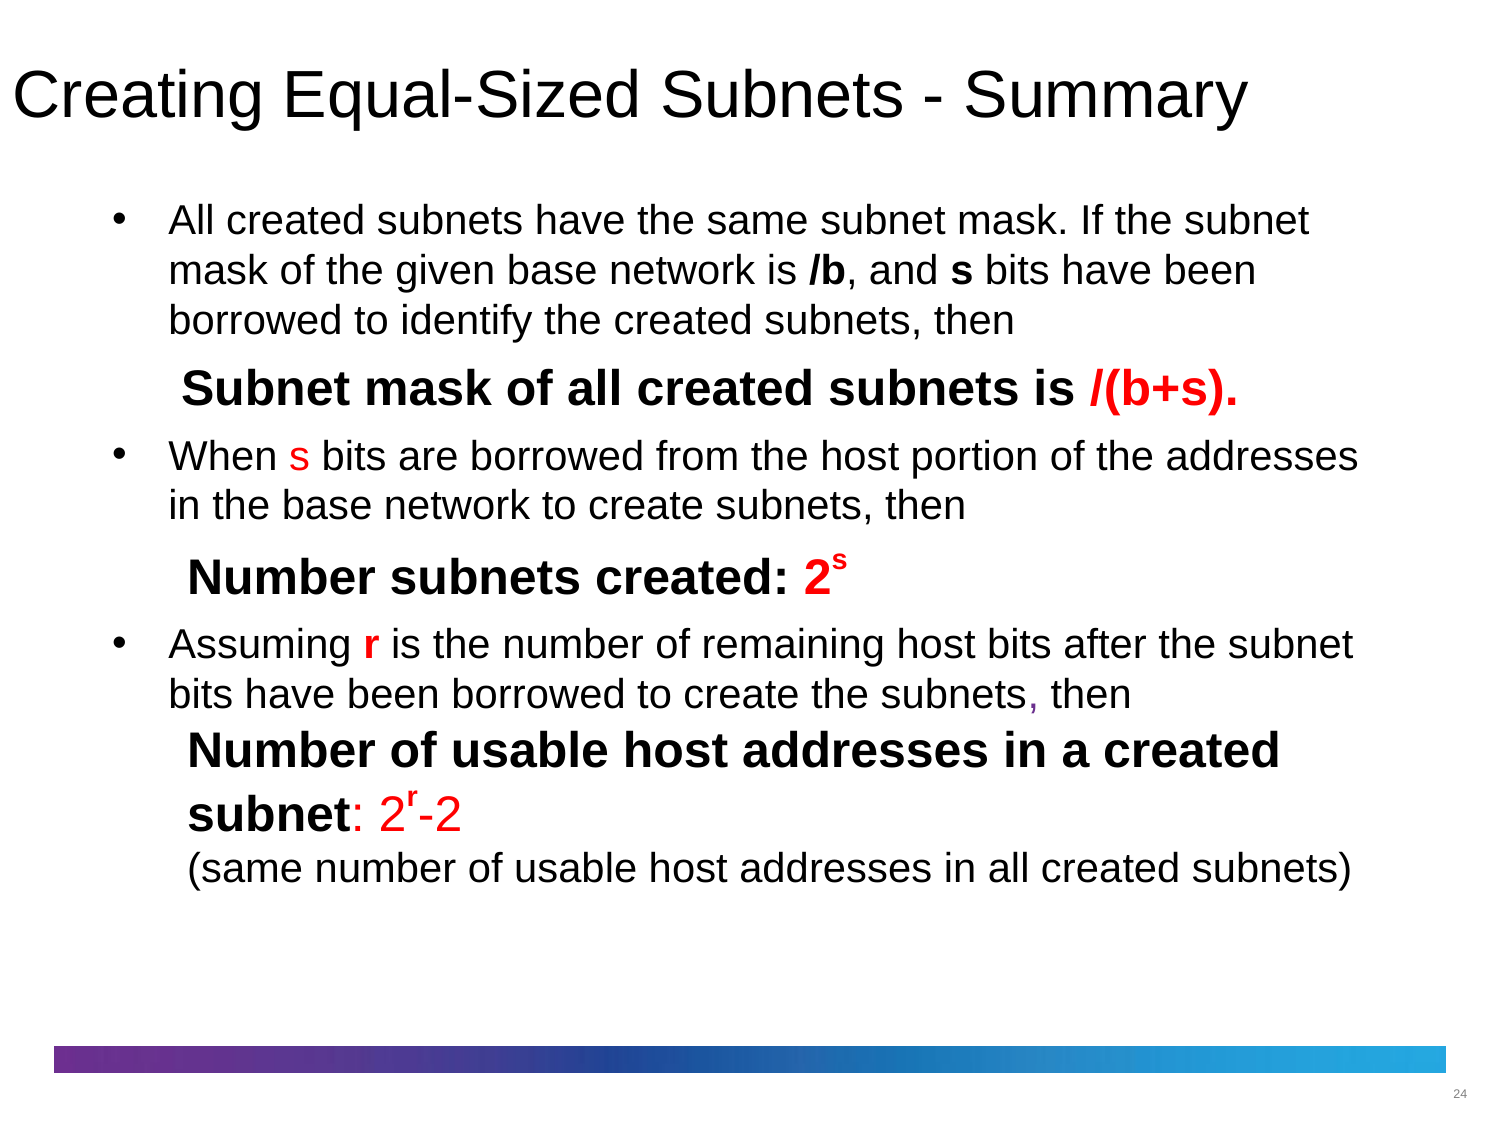

# Creating Equal-Sized Subnets - Summary
All created subnets have the same subnet mask. If the subnet mask of the given base network is /b, and s bits have been borrowed to identify the created subnets, then
      Subnet mask of all created subnets is /(b+s).
When s bits are borrowed from the host portion of the addresses in the base network to create subnets, then
Number subnets created: 2s
Assuming r is the number of remaining host bits after the subnet bits have been borrowed to create the subnets, then
Number of usable host addresses in a created subnet: 2r-2
(same number of usable host addresses in all created subnets)